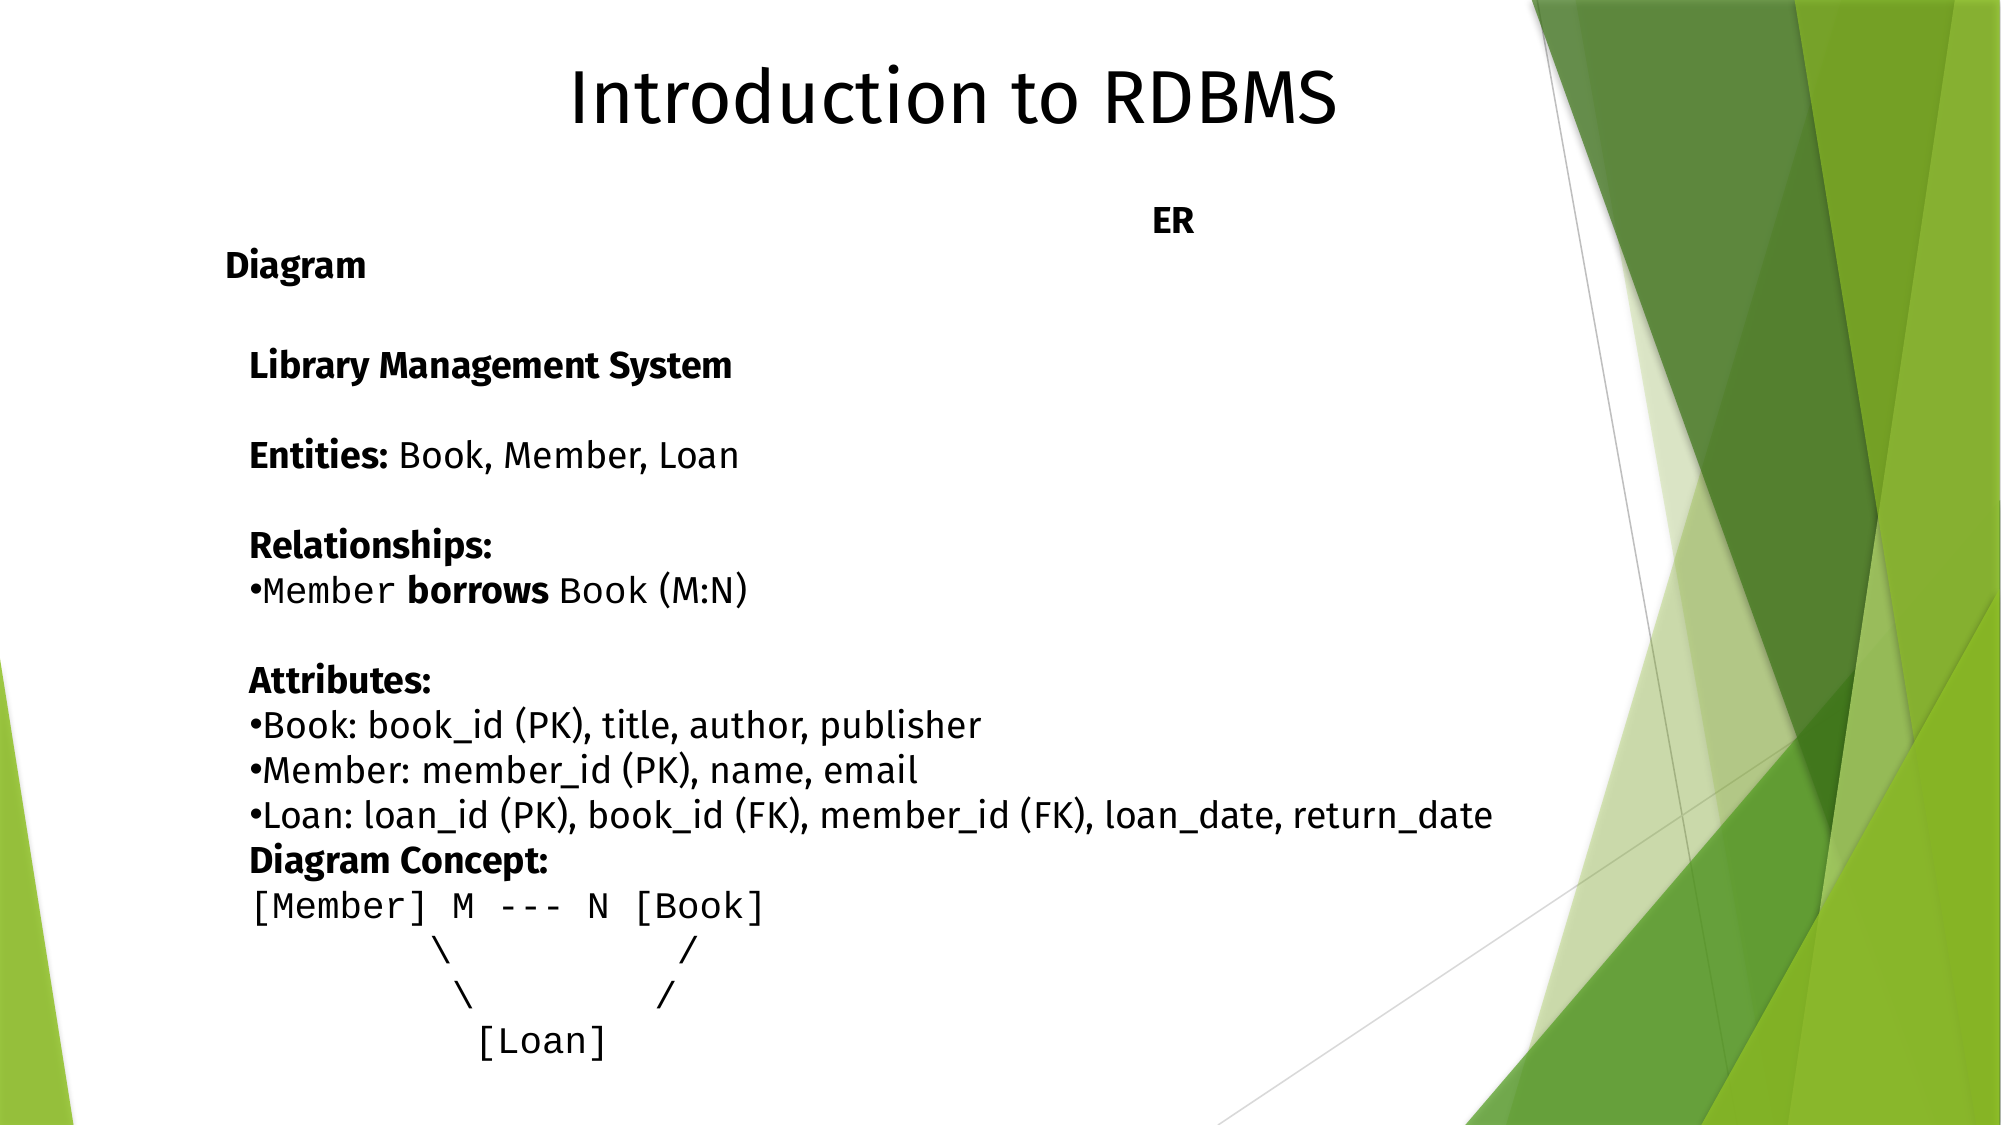

# Introduction to RDBMS
						   ER Diagram
Library Management System

Entities: Book, Member, Loan
Relationships:
Member borrows Book (M:N)

Attributes:
Book: book_id (PK), title, author, publisher
Member: member_id (PK), name, email
Loan: loan_id (PK), book_id (FK), member_id (FK), loan_date, return_date
Diagram Concept:
[Member] M --- N [Book]
        \          /
         \        /
          [Loan]